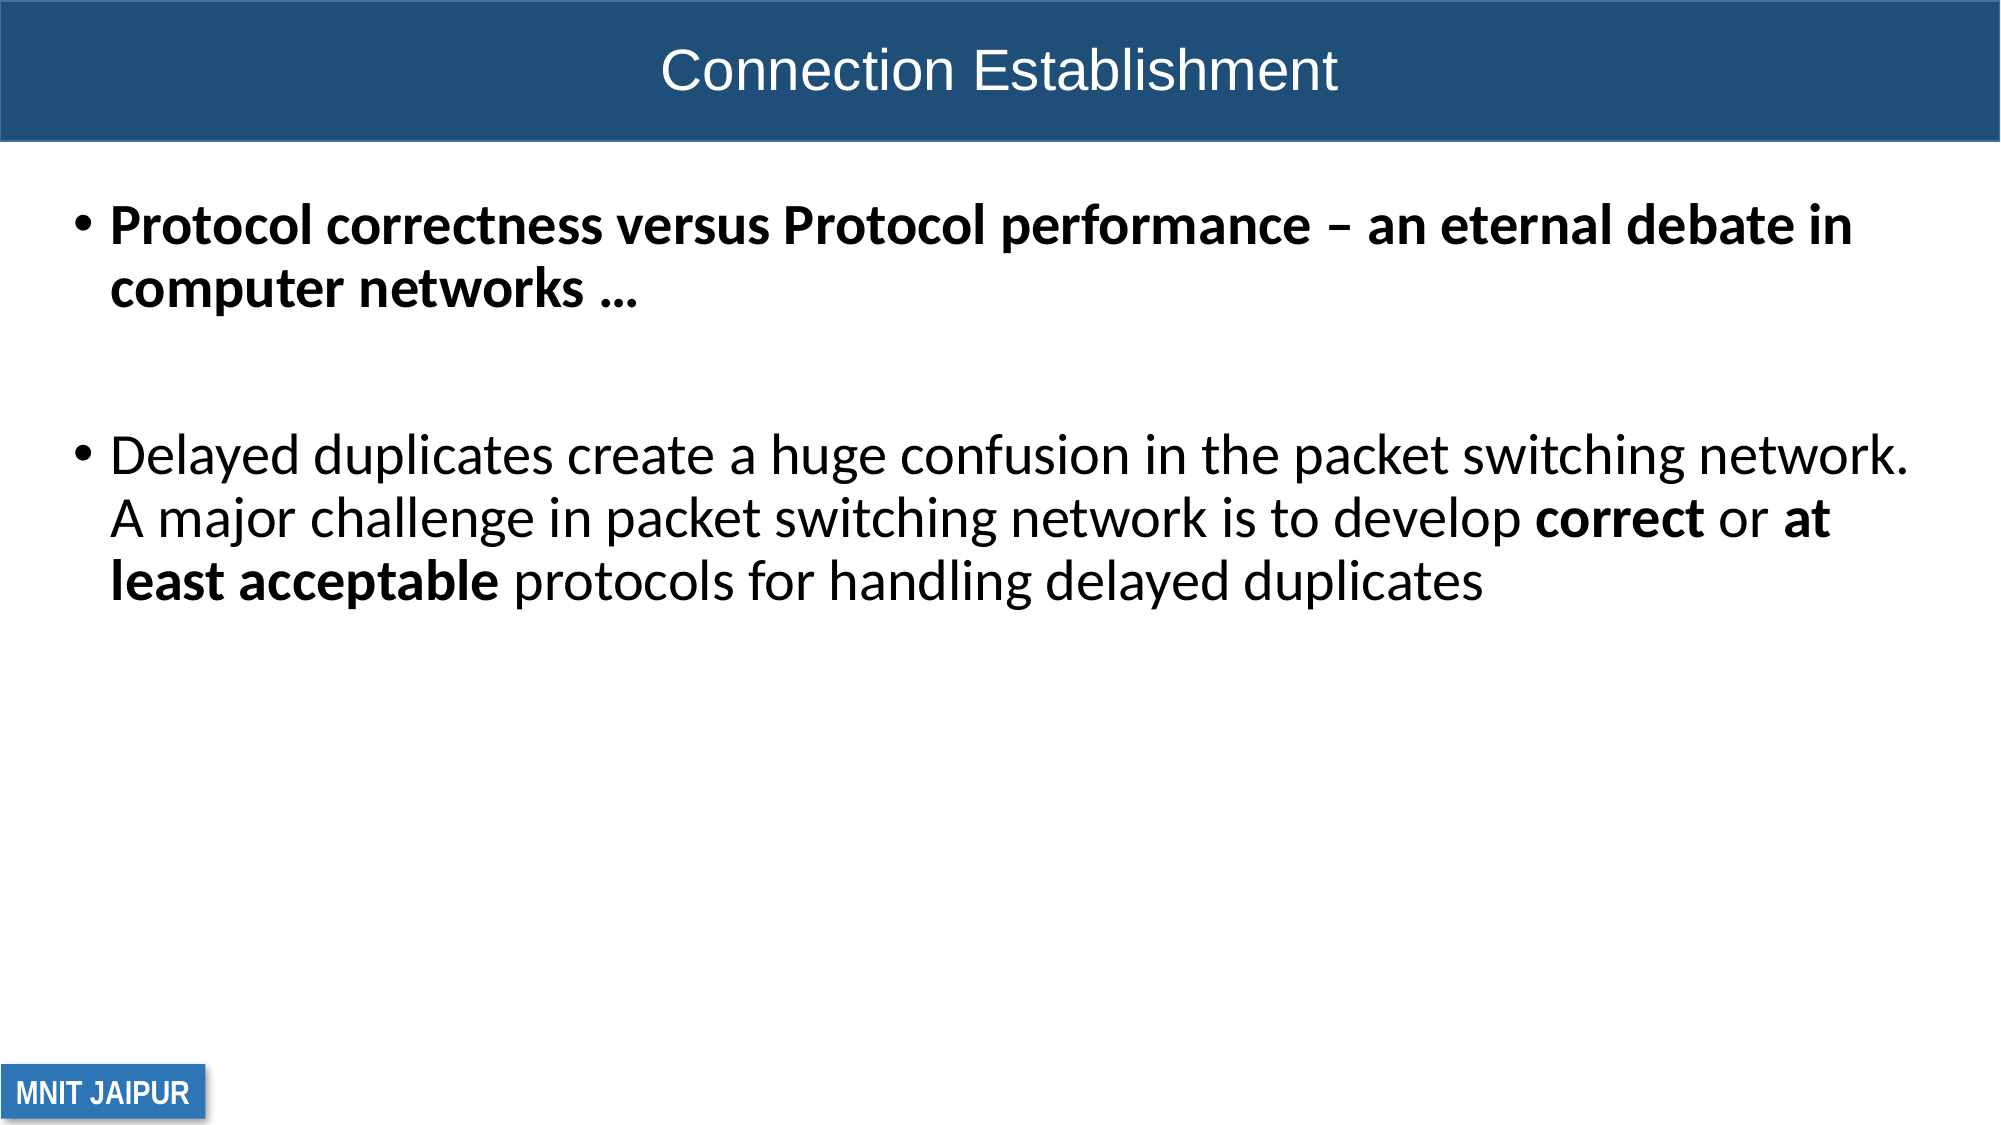

# Connection Establishment
Protocol correctness versus Protocol performance – an eternal debate in computer networks …

Delayed duplicates create a huge confusion in the packet switching network. A major challenge in packet switching network is to develop correct or at least acceptable protocols for handling delayed duplicates